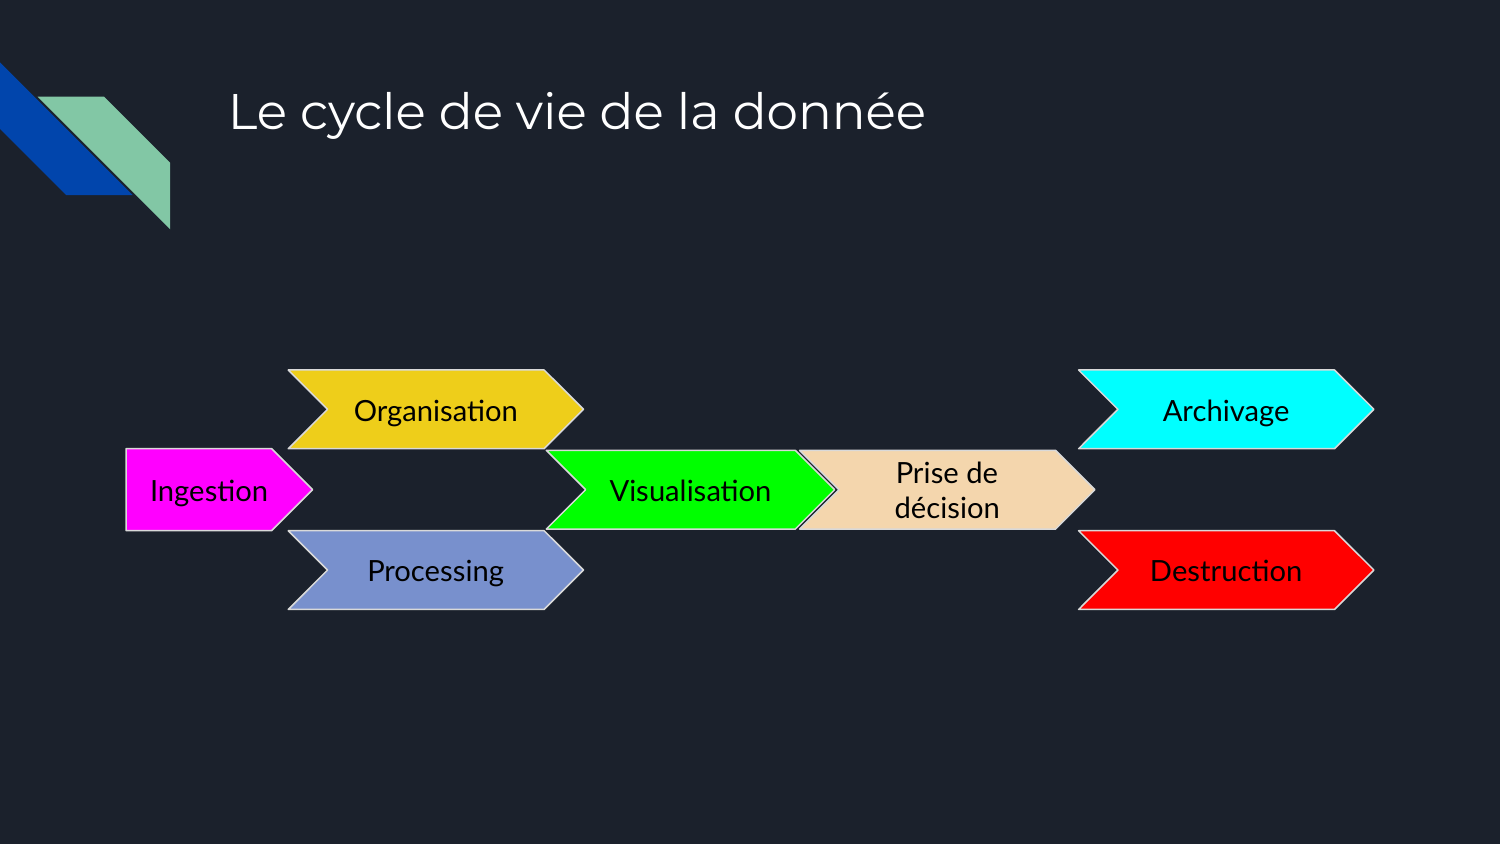

# Le cycle de vie de la donnée
Organisation
Archivage
Ingestion
Visualisation
Prise de décision
Processing
Destruction